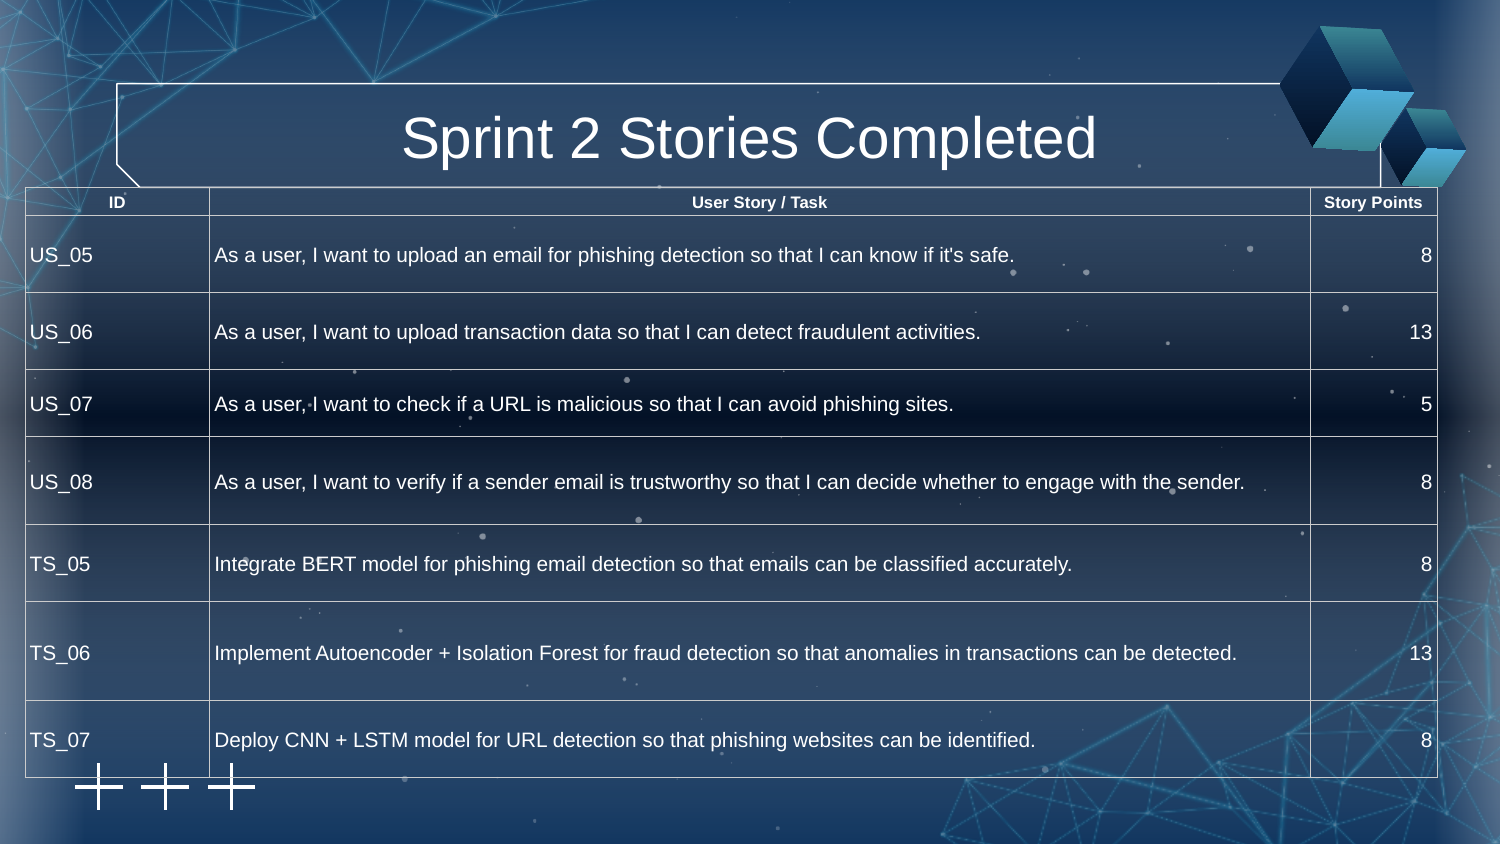

# Sprint 2 Stories Completed

| ID | User Story / Task | Story Points |
| --- | --- | --- |
| US\_05 | As a user, I want to upload an email for phishing detection so that I can know if it's safe. | 8 |
| US\_06 | As a user, I want to upload transaction data so that I can detect fraudulent activities. | 13 |
| US\_07 | As a user, I want to check if a URL is malicious so that I can avoid phishing sites. | 5 |
| US\_08 | As a user, I want to verify if a sender email is trustworthy so that I can decide whether to engage with the sender. | 8 |
| TS\_05 | Integrate BERT model for phishing email detection so that emails can be classified accurately. | 8 |
| TS\_06 | Implement Autoencoder + Isolation Forest for fraud detection so that anomalies in transactions can be detected. | 13 |
| TS\_07 | Deploy CNN + LSTM model for URL detection so that phishing websites can be identified. | 8 |